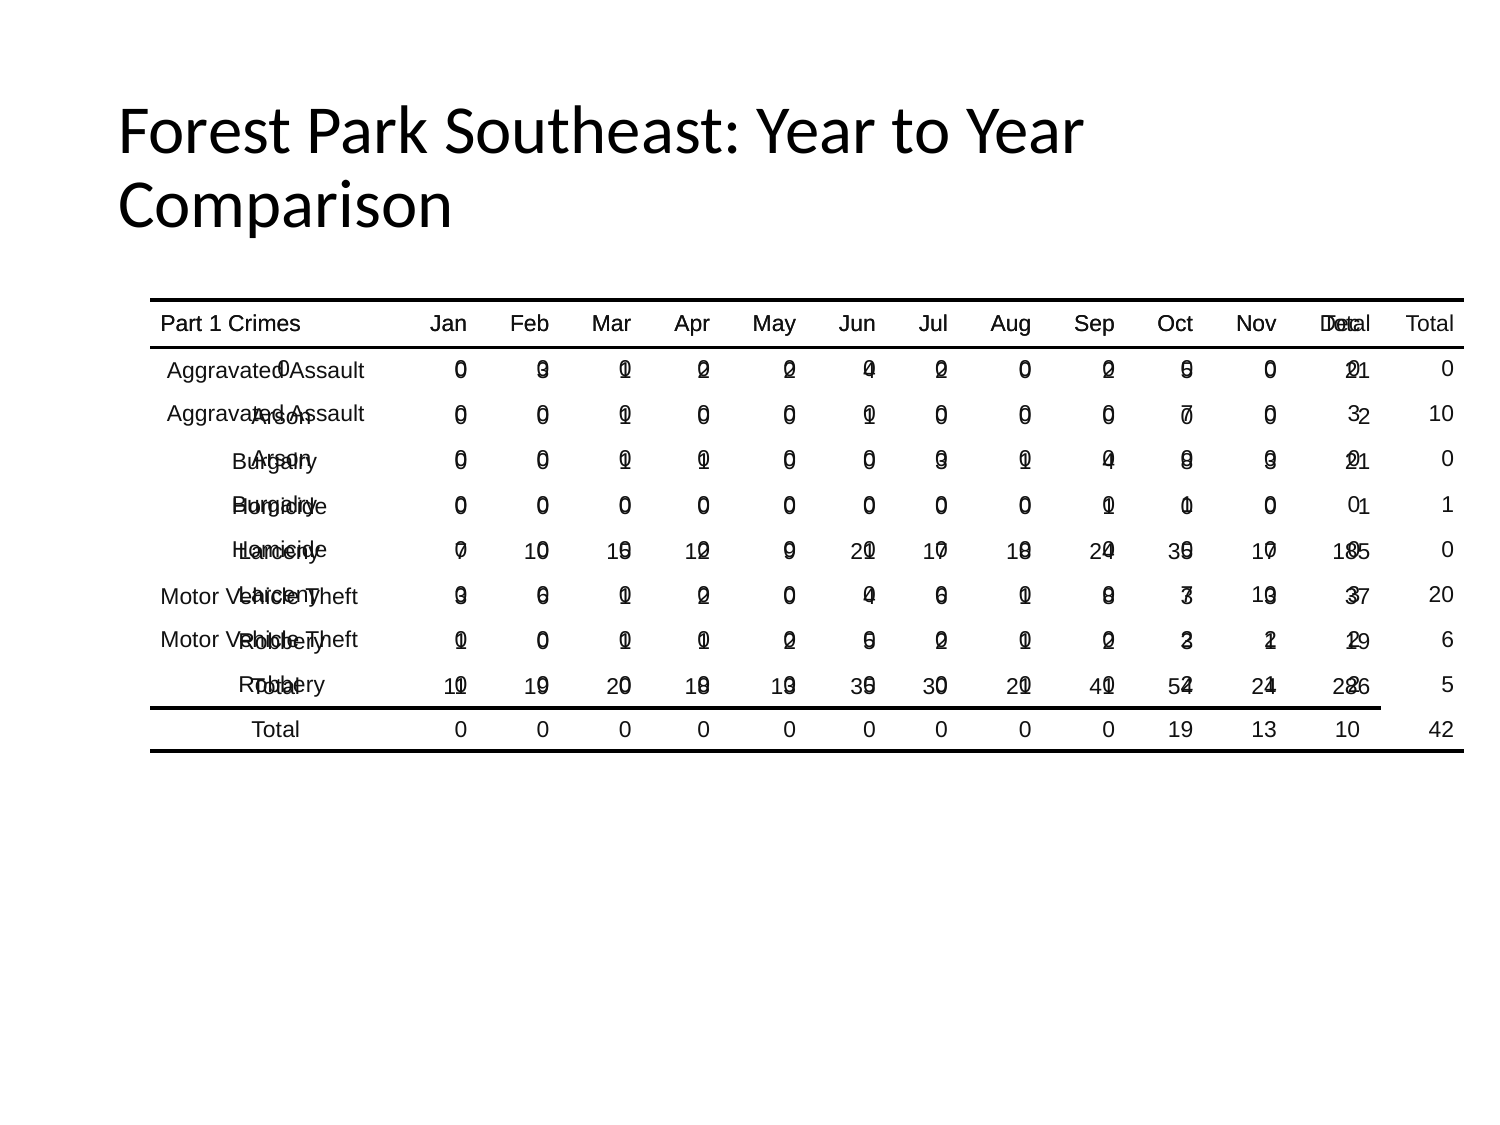

# Forest Park Southeast: Year to Year Comparison
| Part 1 Crimes | Jan | Feb | Mar | Apr | May | Jun | Jul | Aug | Sep | Oct | Nov | Dec | Total |
| --- | --- | --- | --- | --- | --- | --- | --- | --- | --- | --- | --- | --- | --- |
| 0 | 0 | 0 | 0 | 0 | 0 | 0 | 0 | 0 | 0 | 0 | 0 | 0 | 0 |
| Aggravated Assault | 0 | 0 | 0 | 0 | 0 | 0 | 0 | 0 | 0 | 7 | 0 | 3 | 10 |
| Arson | 0 | 0 | 0 | 0 | 0 | 0 | 0 | 0 | 0 | 0 | 0 | 0 | 0 |
| Burgalry | 0 | 0 | 0 | 0 | 0 | 0 | 0 | 0 | 0 | 1 | 0 | 0 | 1 |
| Homicide | 0 | 0 | 0 | 0 | 0 | 0 | 0 | 0 | 0 | 0 | 0 | 0 | 0 |
| Larceny | 0 | 0 | 0 | 0 | 0 | 0 | 0 | 0 | 0 | 7 | 10 | 3 | 20 |
| Motor Vehicle Theft | 0 | 0 | 0 | 0 | 0 | 0 | 0 | 0 | 0 | 2 | 2 | 2 | 6 |
| Robbery | 0 | 0 | 0 | 0 | 0 | 0 | 0 | 0 | 0 | 2 | 1 | 2 | 5 |
| Total | 0 | 0 | 0 | 0 | 0 | 0 | 0 | 0 | 0 | 19 | 13 | 10 | 42 |
| Part 1 Crimes | Jan | Feb | Mar | Apr | May | Jun | Jul | Aug | Sep | Oct | Nov | Total |
| --- | --- | --- | --- | --- | --- | --- | --- | --- | --- | --- | --- | --- |
| Aggravated Assault | 0 | 3 | 1 | 2 | 2 | 4 | 2 | 0 | 2 | 5 | 0 | 21 |
| Arson | 0 | 0 | 1 | 0 | 0 | 1 | 0 | 0 | 0 | 0 | 0 | 2 |
| Burgalry | 0 | 0 | 1 | 1 | 0 | 0 | 3 | 1 | 4 | 8 | 3 | 21 |
| Homicide | 0 | 0 | 0 | 0 | 0 | 0 | 0 | 0 | 1 | 0 | 0 | 1 |
| Larceny | 7 | 10 | 15 | 12 | 9 | 21 | 17 | 18 | 24 | 35 | 17 | 185 |
| Motor Vehicle Theft | 3 | 6 | 1 | 2 | 0 | 4 | 6 | 1 | 8 | 3 | 3 | 37 |
| Robbery | 1 | 0 | 1 | 1 | 2 | 5 | 2 | 1 | 2 | 3 | 1 | 19 |
| Total | 11 | 19 | 20 | 18 | 13 | 35 | 30 | 21 | 41 | 54 | 24 | 286 |